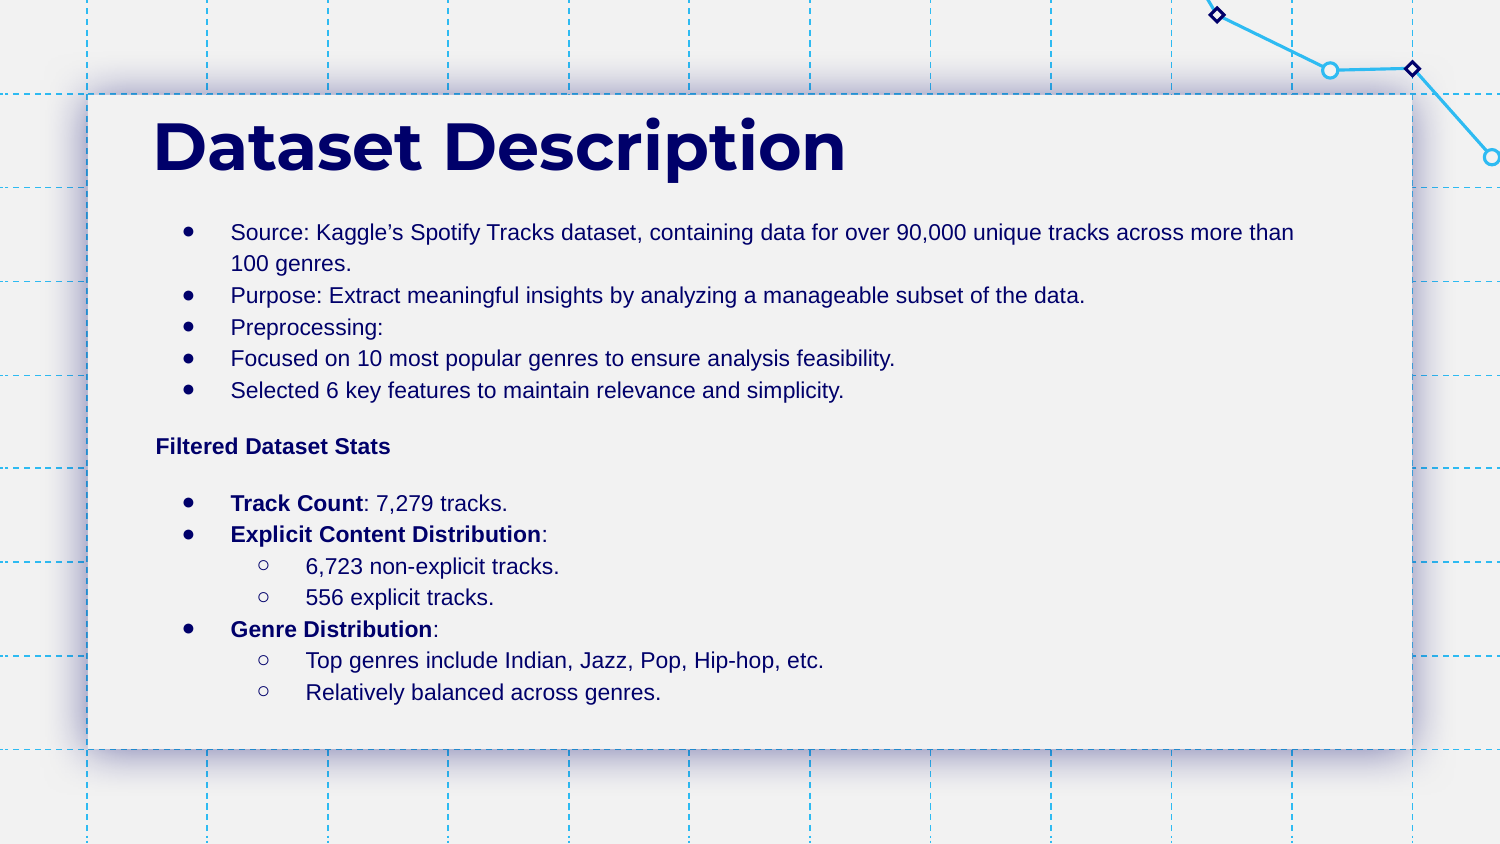

# Dataset Description
Source: Kaggle’s Spotify Tracks dataset, containing data for over 90,000 unique tracks across more than 100 genres.
Purpose: Extract meaningful insights by analyzing a manageable subset of the data.
Preprocessing:
Focused on 10 most popular genres to ensure analysis feasibility.
Selected 6 key features to maintain relevance and simplicity.
Filtered Dataset Stats
Track Count: 7,279 tracks.
Explicit Content Distribution:
6,723 non-explicit tracks.
556 explicit tracks.
Genre Distribution:
Top genres include Indian, Jazz, Pop, Hip-hop, etc.
Relatively balanced across genres.